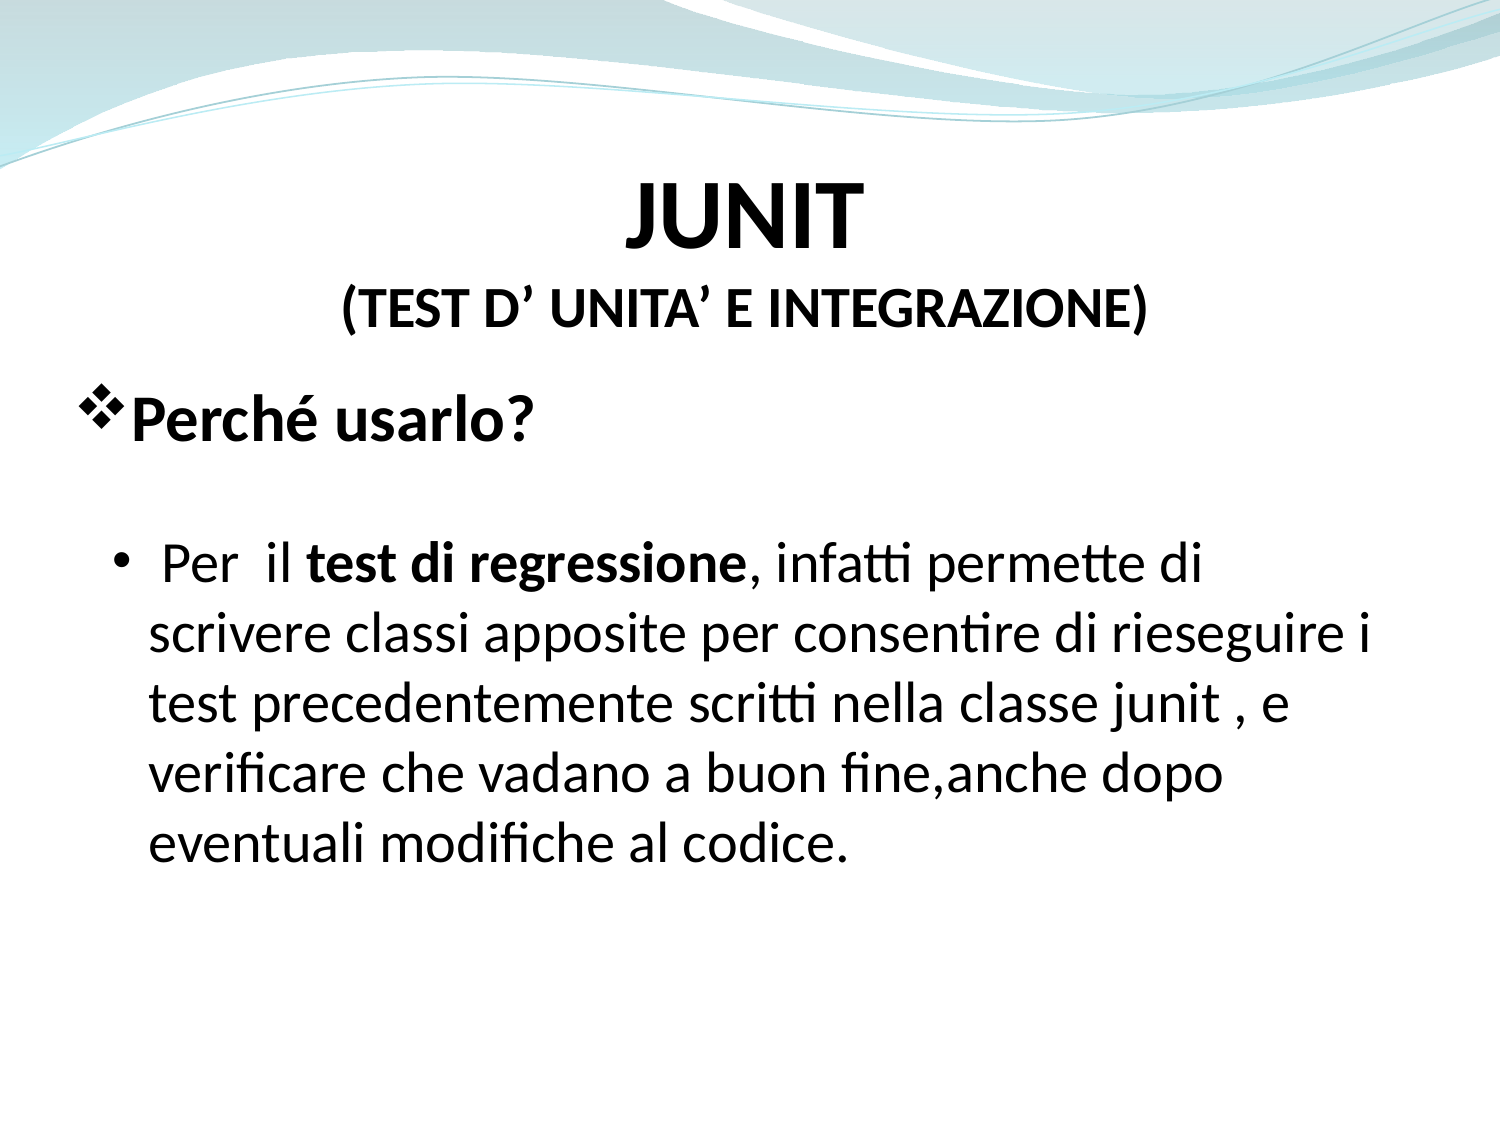

JUNIT
(TEST D’ UNITA’ E INTEGRAZIONE)

Perché usarlo?

 Per  il test di regressione, infatti permette di scrivere classi apposite per consentire di rieseguire i test precedentemente scritti nella classe junit , e verificare che vadano a buon fine,anche dopo eventuali modifiche al codice.